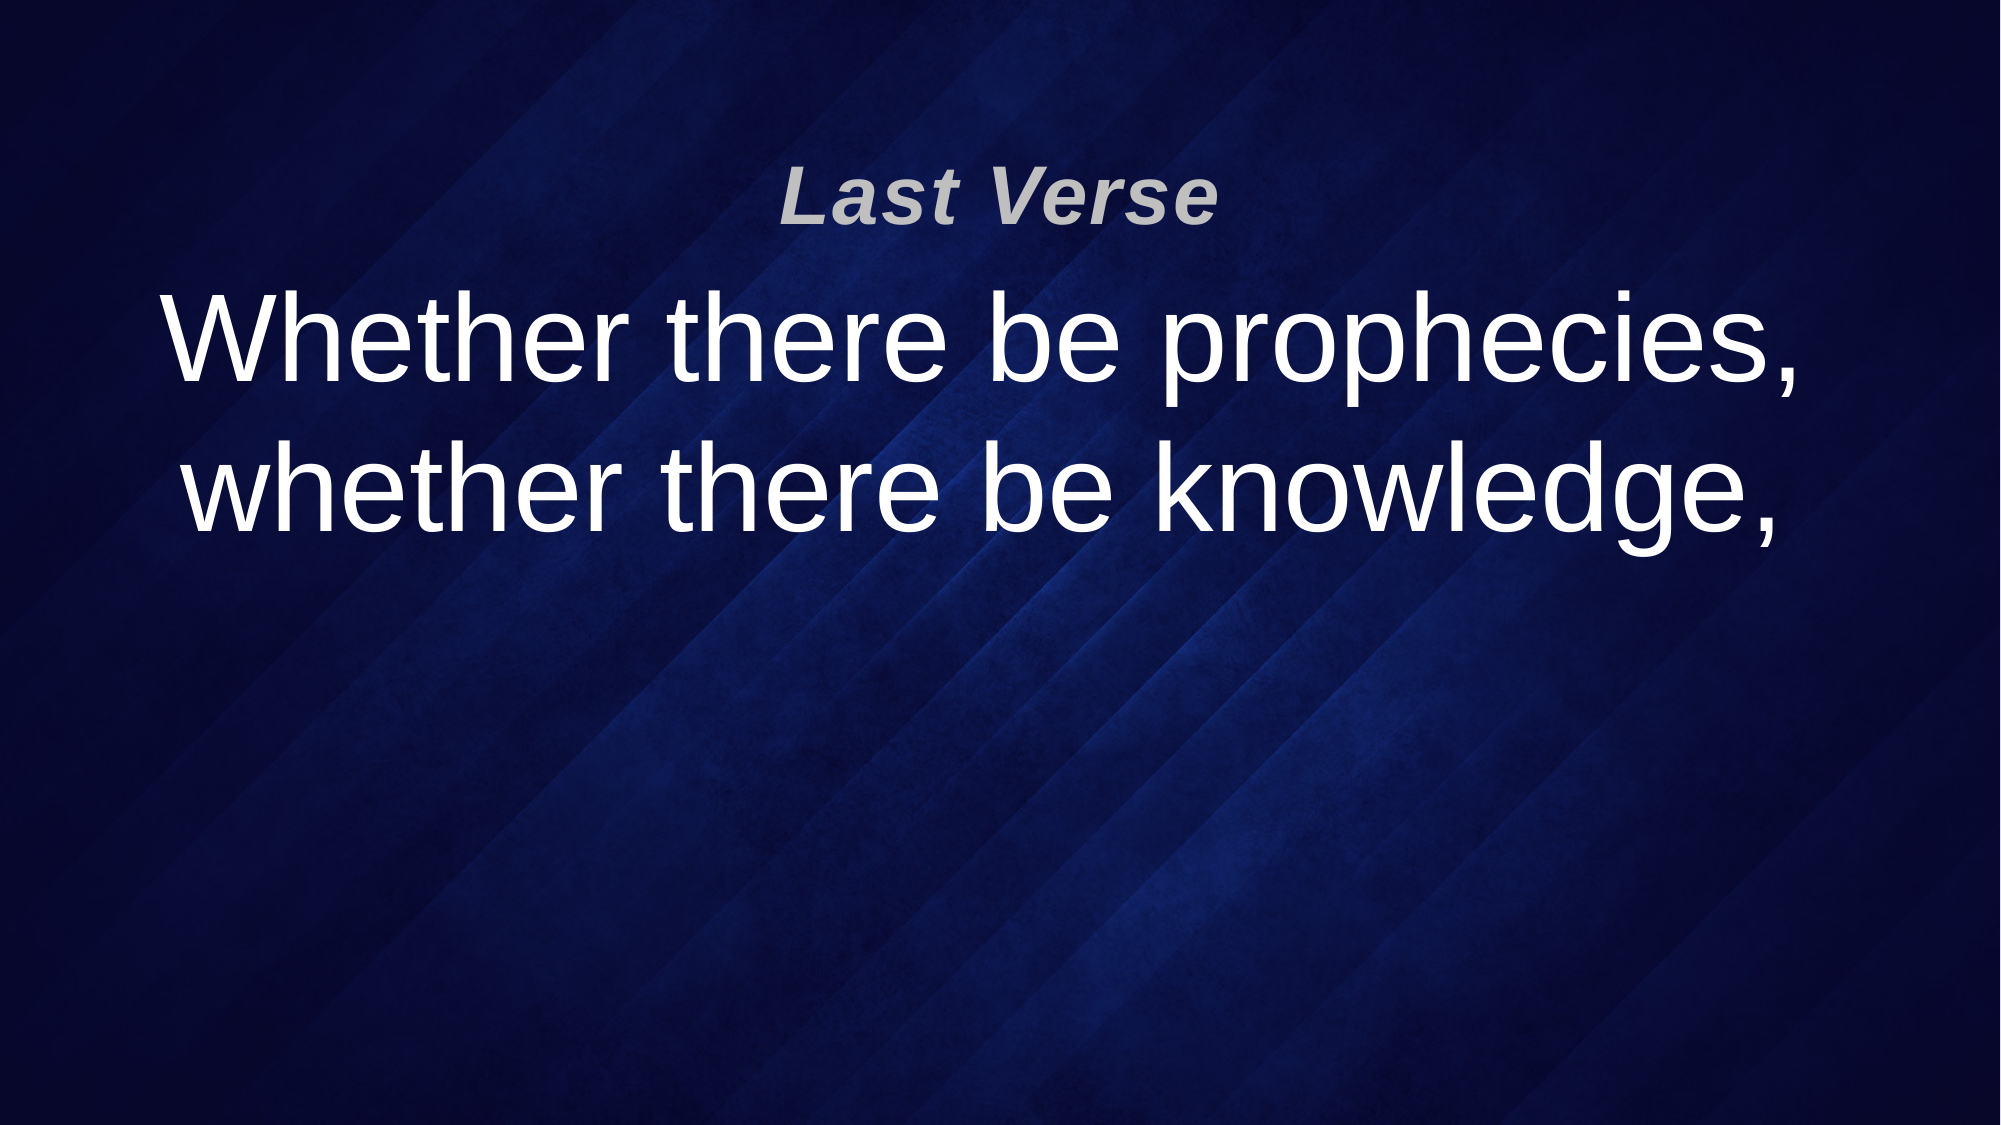

Last Verse
# Whether there be prophecies, whether there be knowledge,